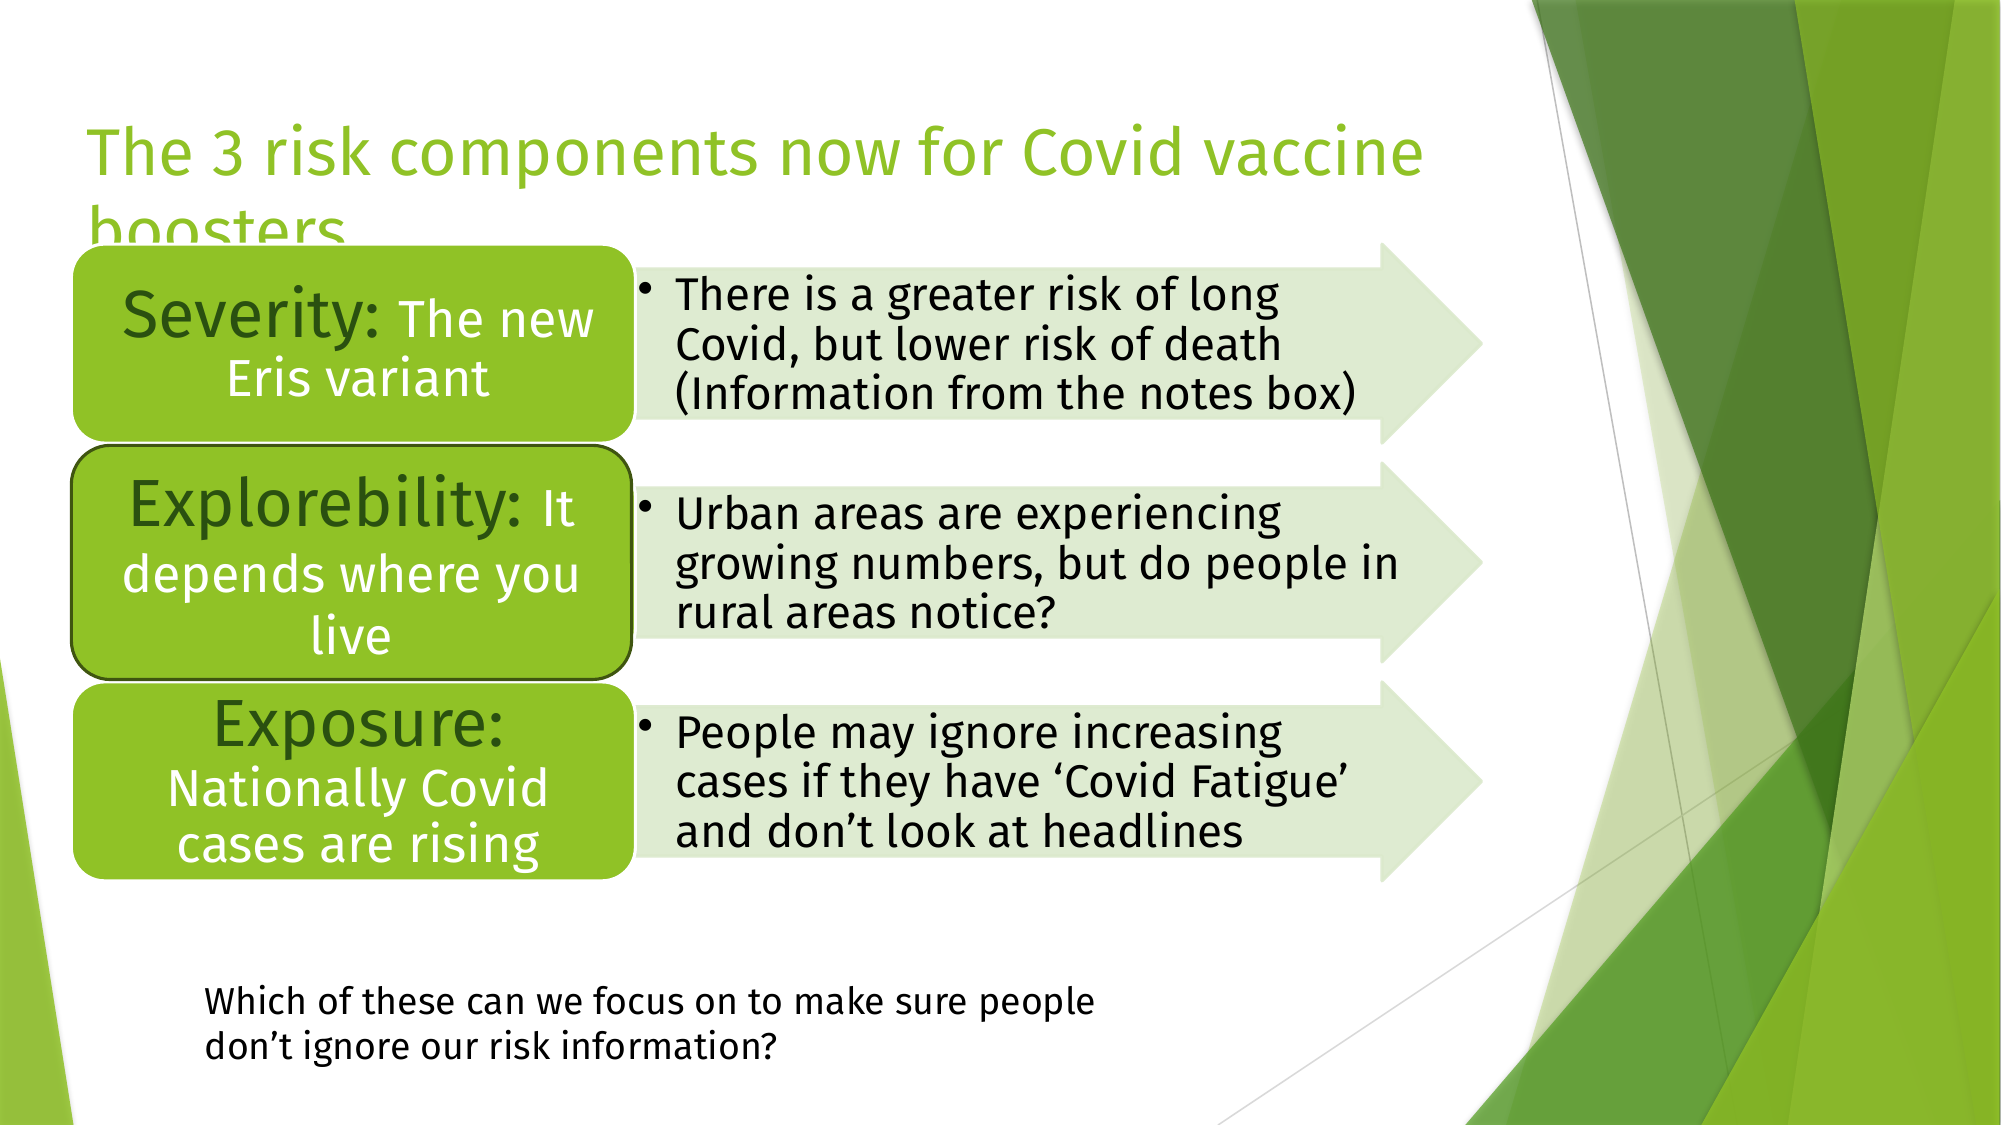

# The 3 risk components now for Covid vaccine boosters
There is a greater risk of long Covid, but lower risk of death (Information from the notes box)
Severity: The new Eris variant
Urban areas are experiencing growing numbers, but do people in rural areas notice?
Susceptibility: It depends where you live
People may ignore increasing cases if they have ‘Covid Fatigue’ and don’t look at headlines
Exposure: Nationally Covid cases are rising
Explorebility: It depends where you live
Which of these can we focus on to make sure people don’t ignore our risk information?